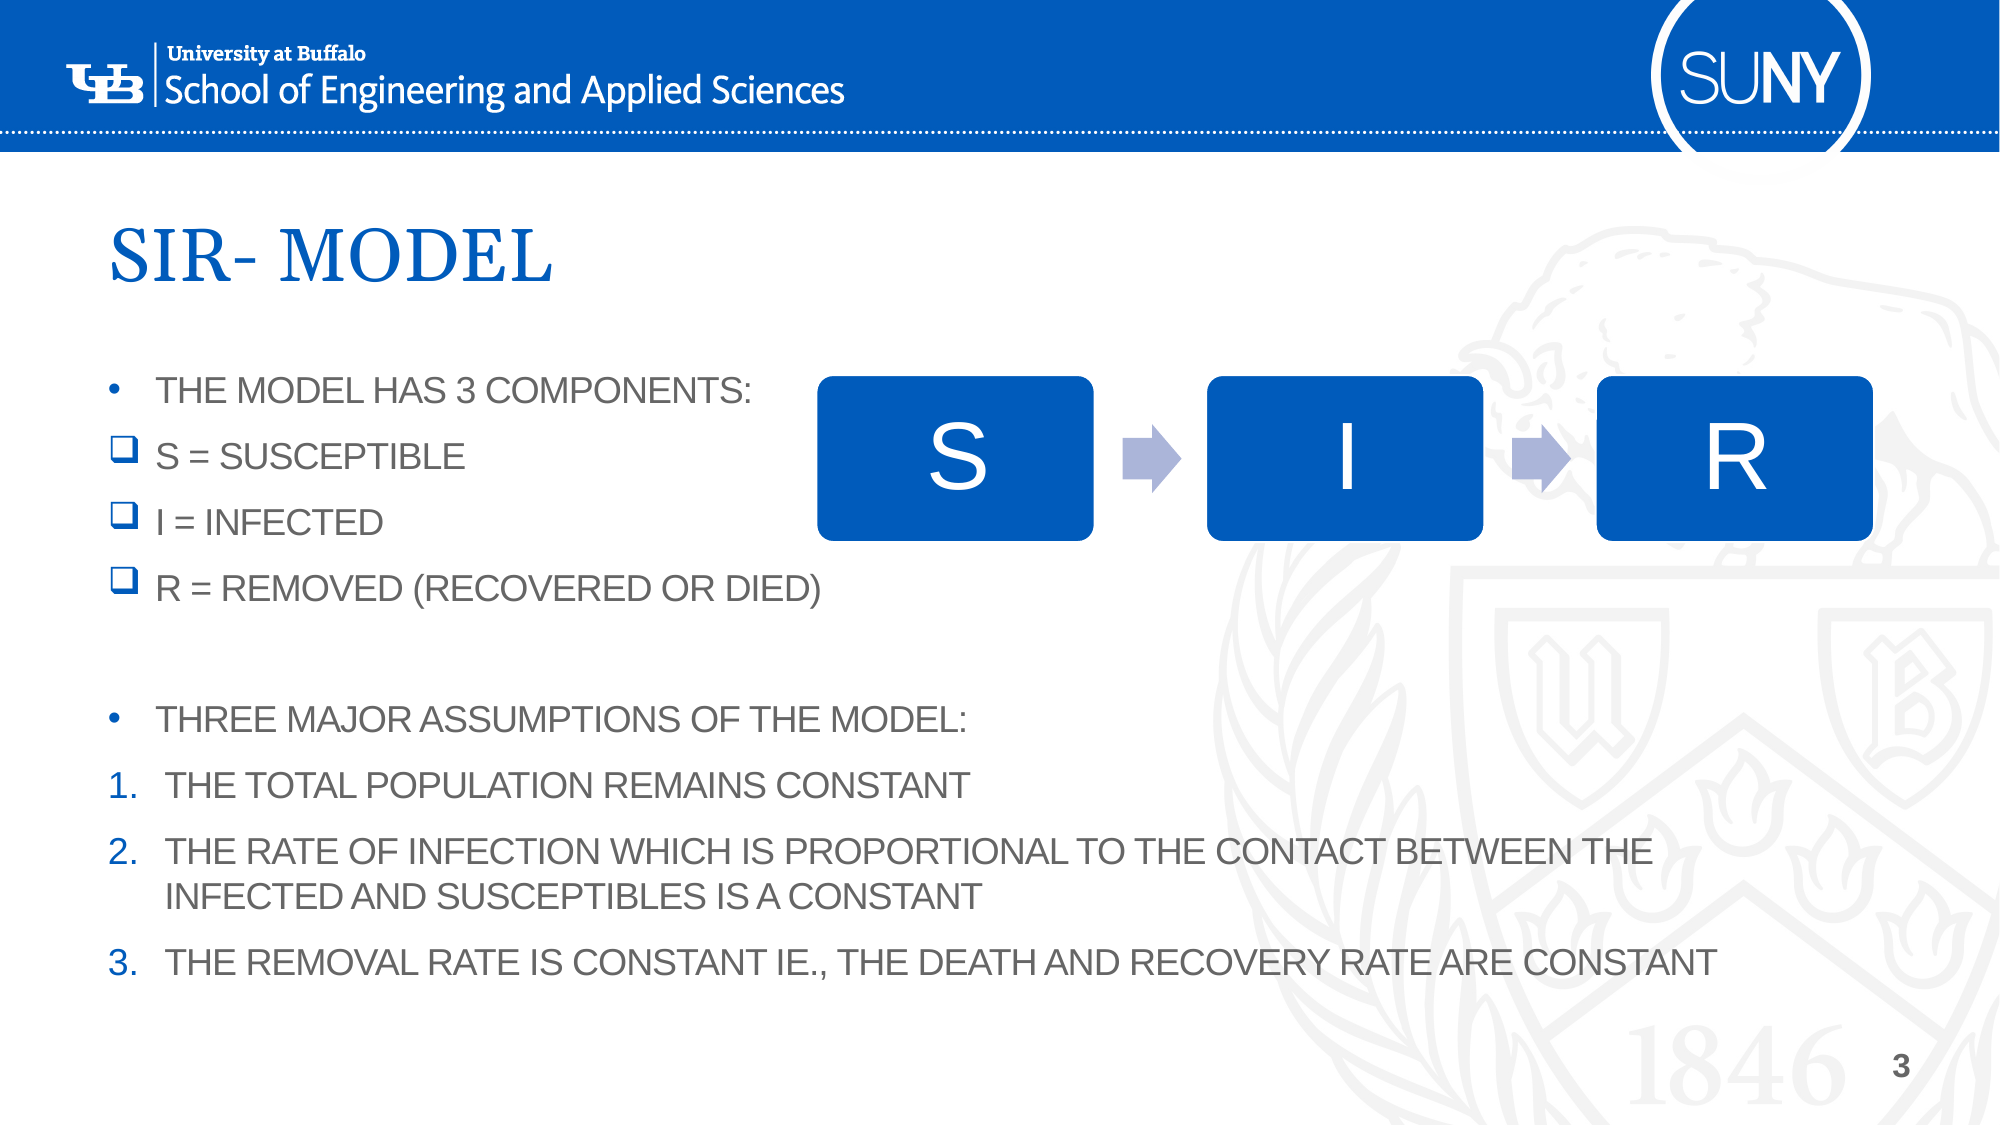

S

I

R
# SIR- MODEL
THE MODEL HAS 3 COMPONENTS:
S = SUSCEPTIBLE
I = INFECTED
R = REMOVED (RECOVERED OR DIED)

THREE MAJOR ASSUMPTIONS OF THE MODEL:
THE TOTAL POPULATION REMAINS CONSTANT
THE RATE OF INFECTION WHICH IS PROPORTIONAL TO THE CONTACT BETWEEN THE INFECTED AND SUSCEPTIBLES IS A CONSTANT
THE REMOVAL RATE IS CONSTANT IE., THE DEATH AND RECOVERY RATE ARE CONSTANT